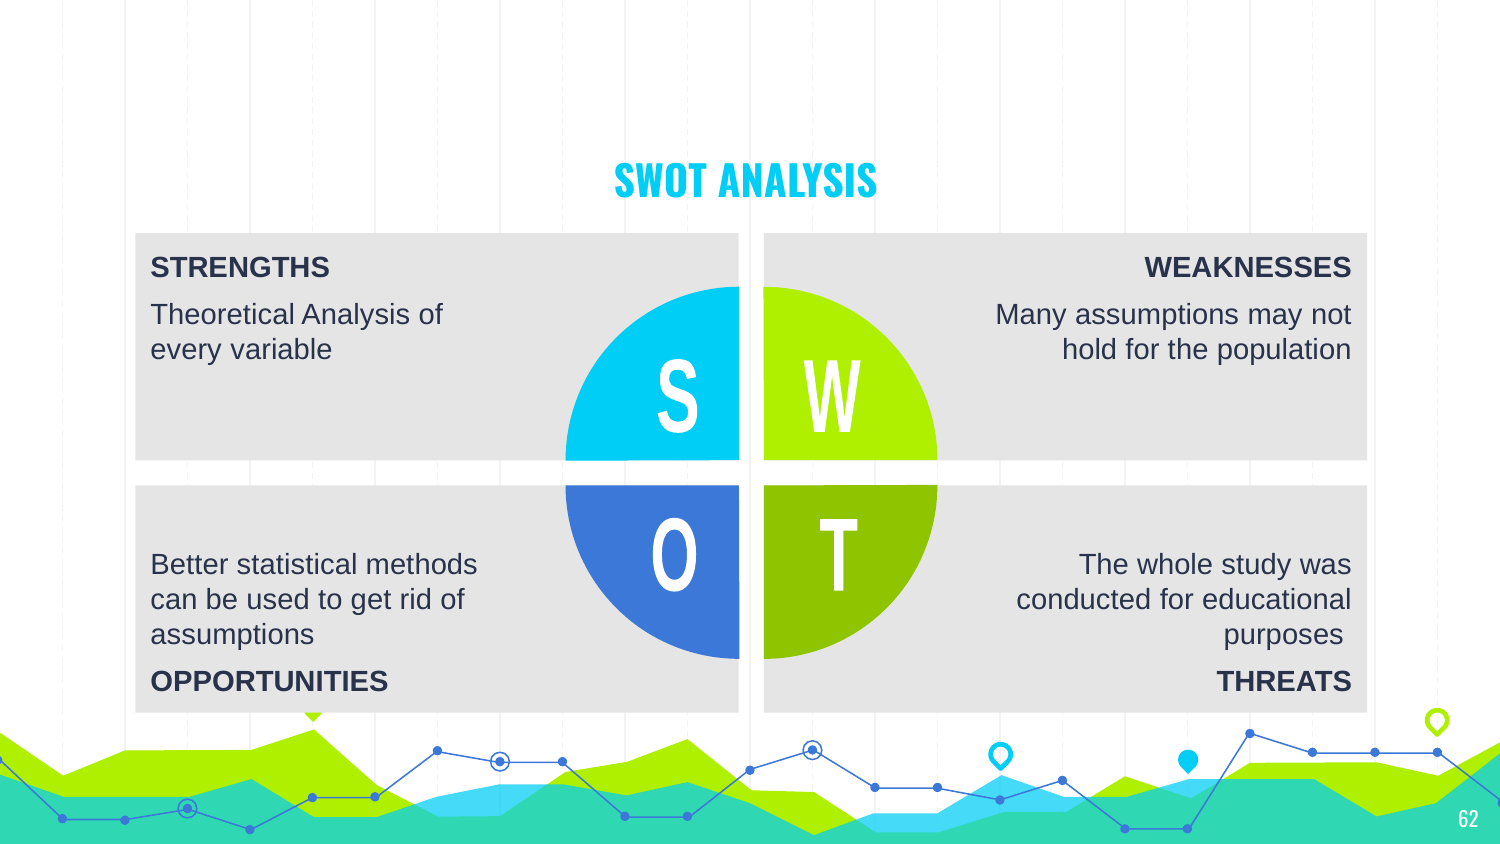

# SWOT ANALYSIS
STRENGTHS
Theoretical Analysis of every variable
WEAKNESSES
Many assumptions may not hold for the population

S
W

Better statistical methods can be used to get rid of assumptions
OPPORTUNITIES
The whole study was conducted for educational purposes
THREATS
O
T
62